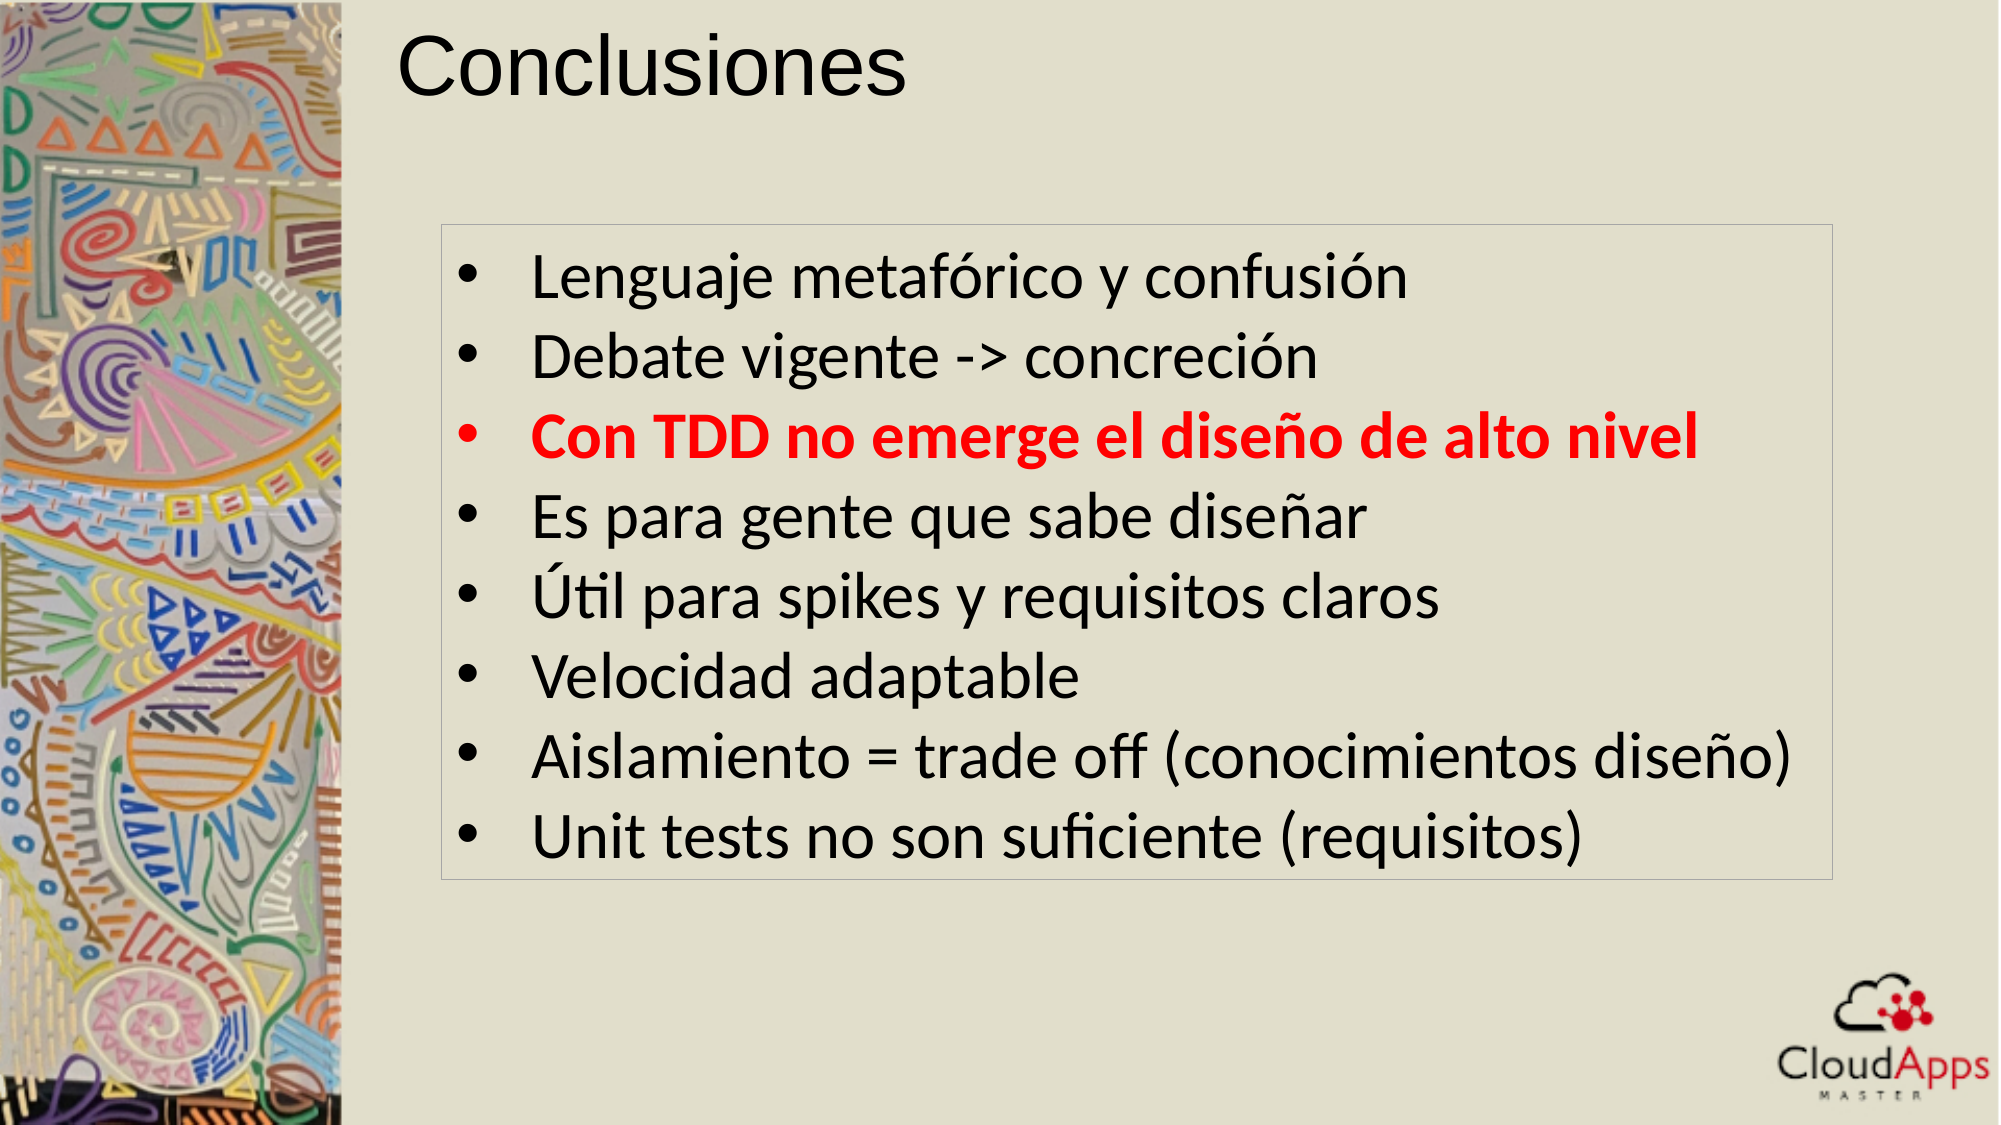

Conclusiones
Lenguaje metafórico y confusión
Debate vigente -> concreción
Con TDD no emerge el diseño de alto nivel
Es para gente que sabe diseñar
Útil para spikes y requisitos claros
Velocidad adaptable
Aislamiento = trade off (conocimientos diseño)
Unit tests no son suficiente (requisitos)